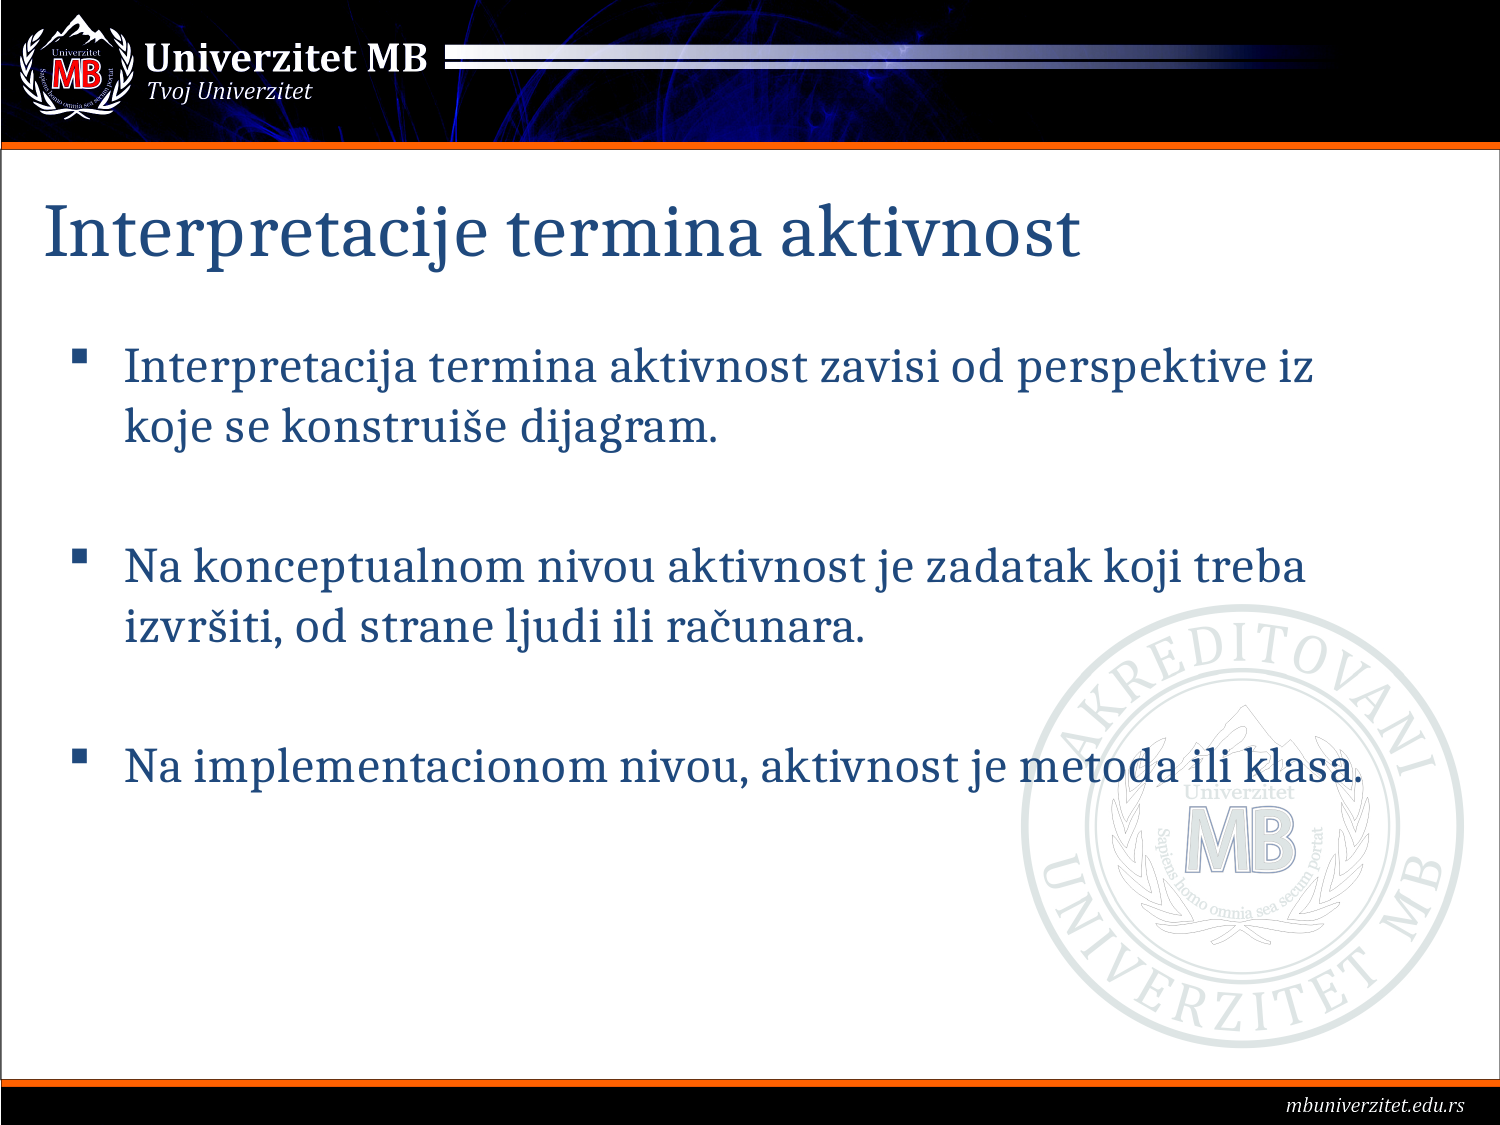

# Interpretacije termina aktivnost
Interpretacija termina aktivnost zavisi od perspektive iz koje se konstruiše dijagram.

Na konceptualnom nivou aktivnost je zadatak koji treba izvršiti, od strane ljudi ili računara.

Na implementacionom nivou, aktivnost je metoda ili klasa.